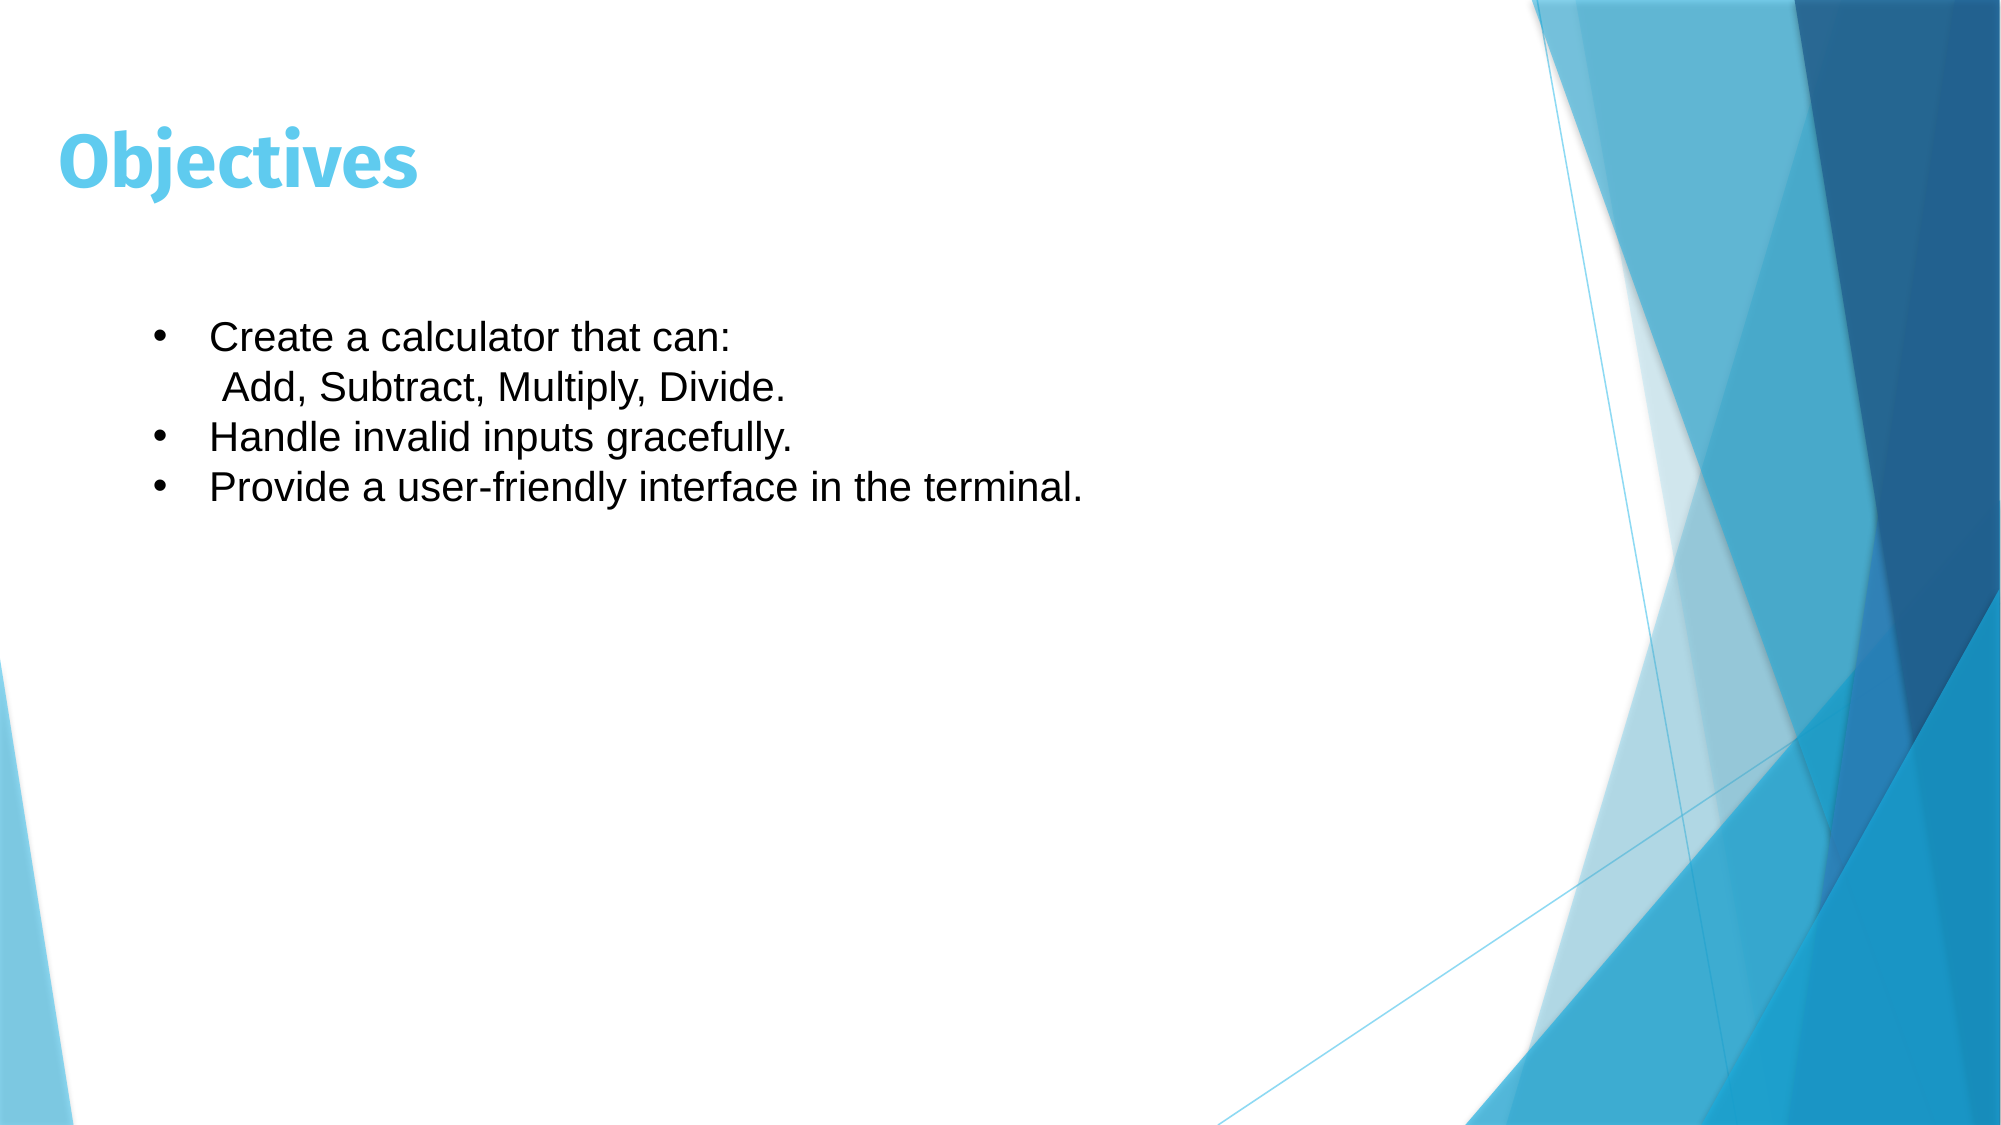

# Objectives
Create a calculator that can:
      Add, Subtract, Multiply, Divide.
Handle invalid inputs gracefully.
Provide a user-friendly interface in the terminal.